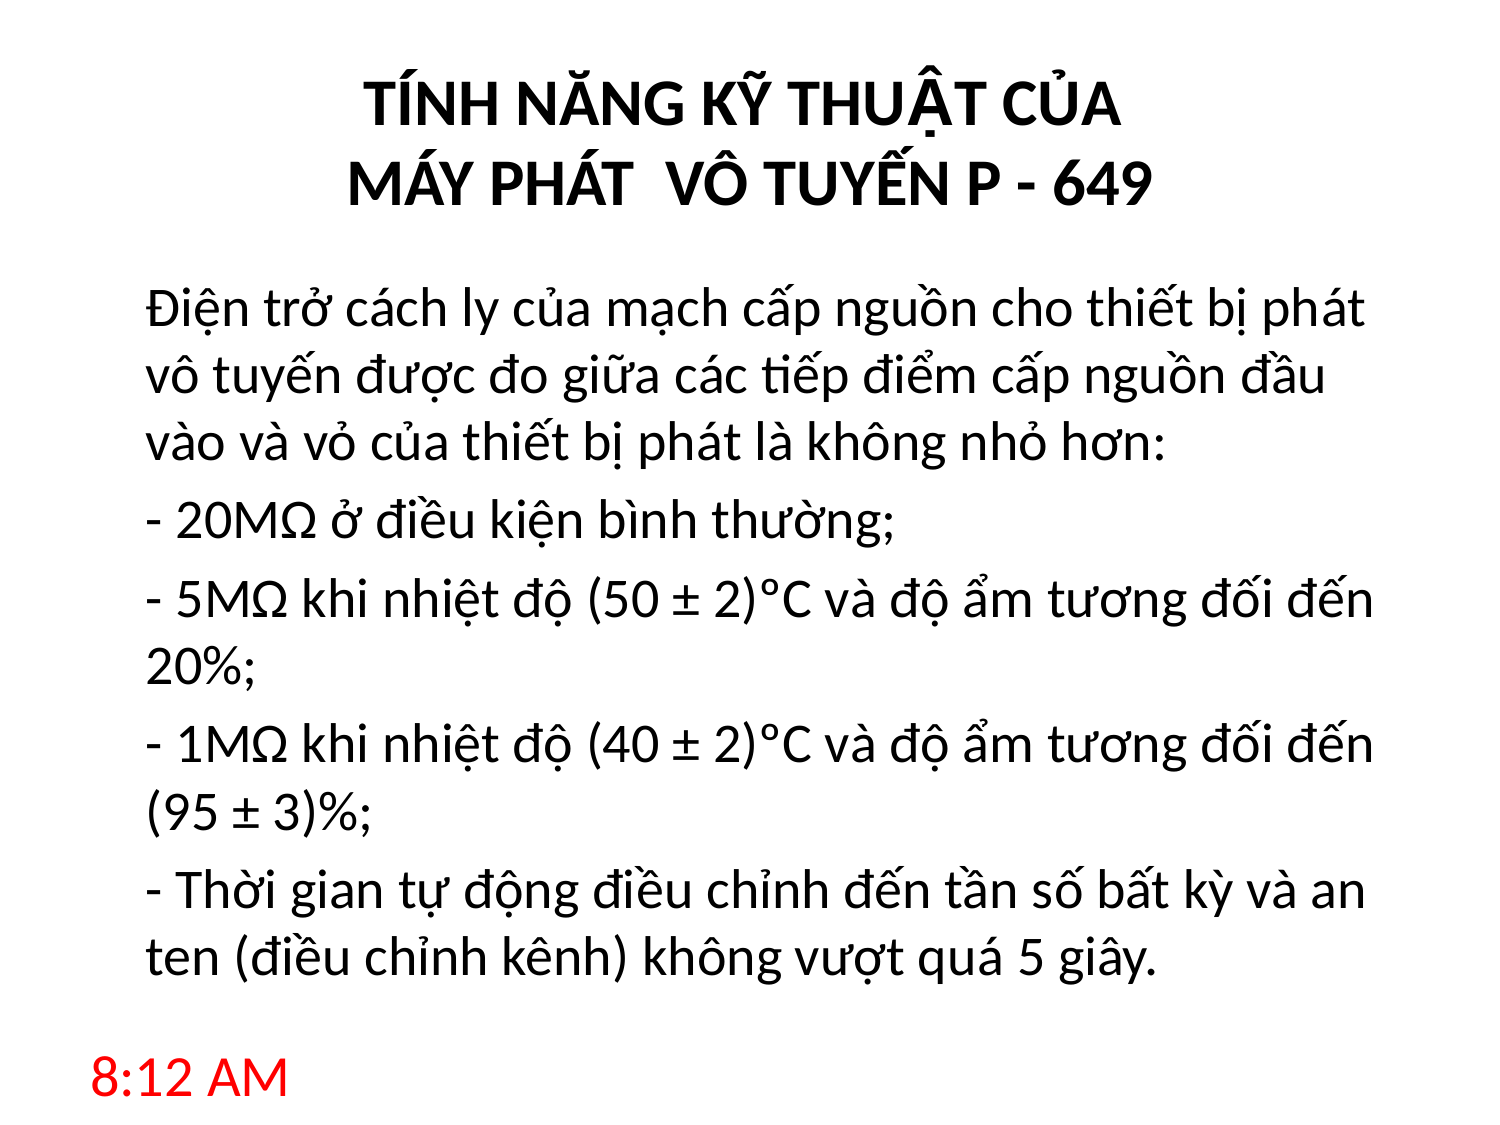

# TÍNH NĂNG KỸ THUẬT CỦA MÁY PHÁT  VÔ TUYẾN P - 649
		Điện trở cách ly của mạch cấp nguồn cho thiết bị phát vô tuyến được đo giữa các tiếp điểm cấp nguồn đầu vào và vỏ của thiết bị phát là không nhỏ hơn:
		- 20MΩ ở điều kiện bình thường;
		- 5MΩ khi nhiệt độ (50 ± 2)ºC và độ ẩm tương đối đến 20%;
		- 1MΩ khi nhiệt độ (40 ± 2)ºC và độ ẩm tương đối đến (95 ± 3)%;
		- Thời gian tự động điều chỉnh đến tần số bất kỳ và an ten (điều chỉnh kênh) không vượt quá 5 giây.
8:12 AM